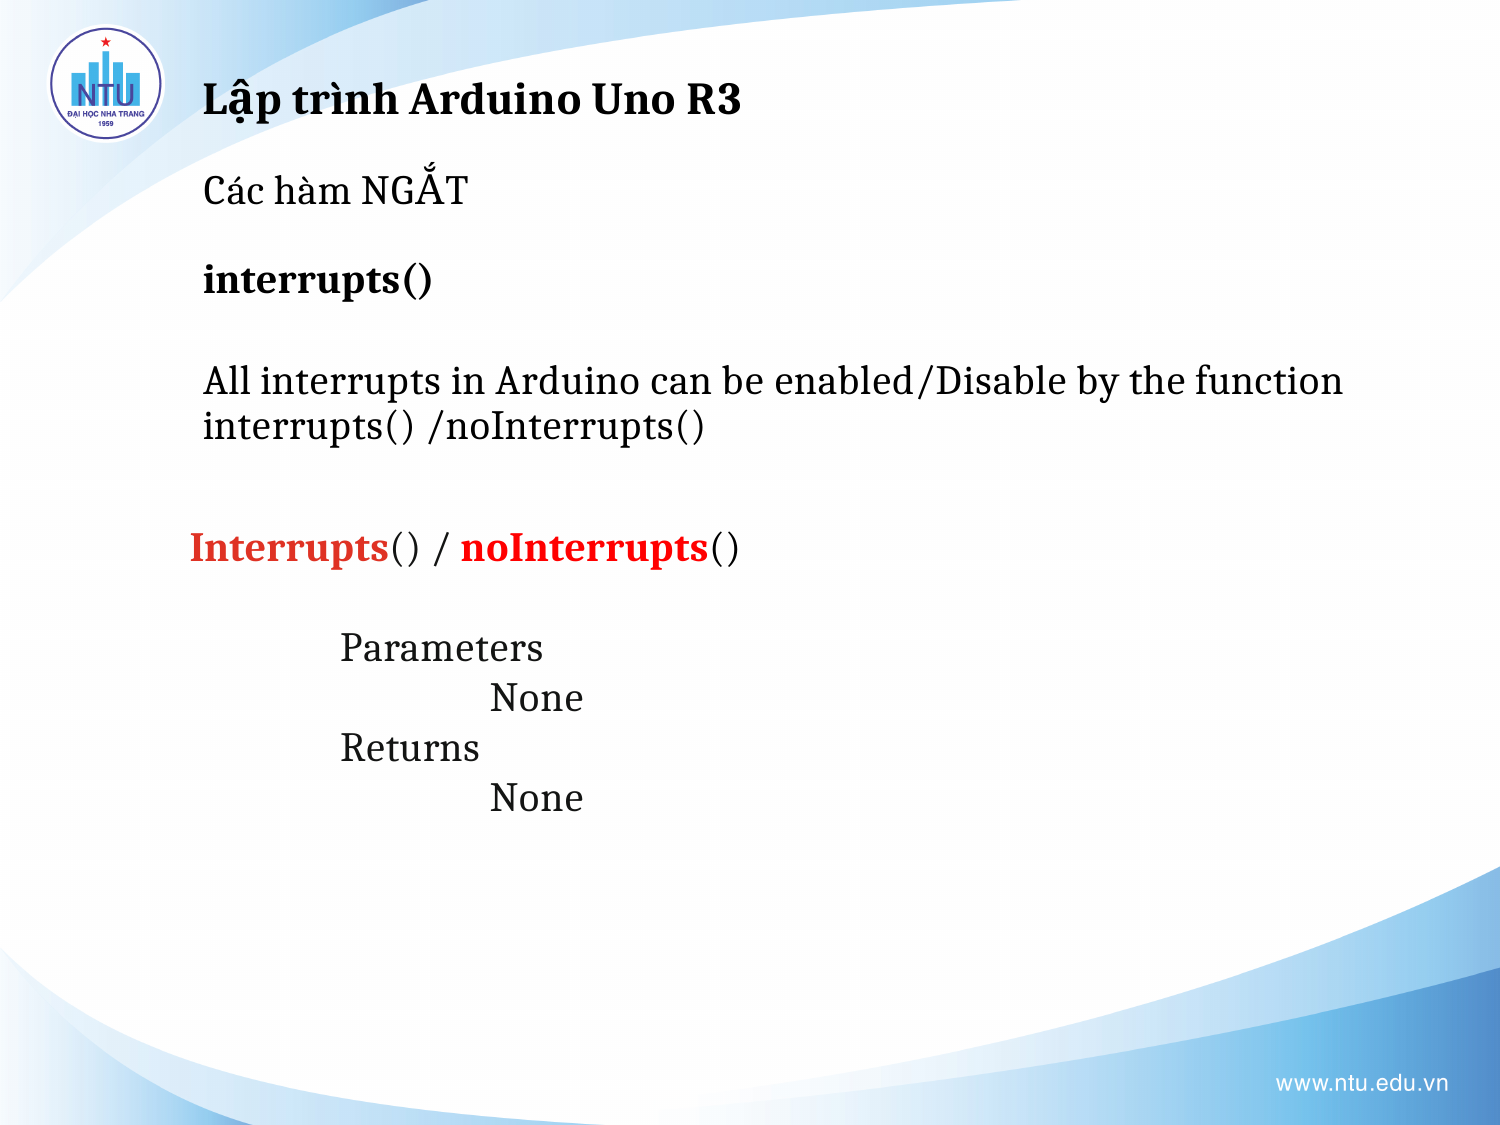

Lập trình Arduino Uno R3
# Các hàm NGẮT
interrupts()
All interrupts in Arduino can be enabled/Disable by the function interrupts() /noInterrupts()
Interrupts() / noInterrupts()
	Parameters
		None
	Returns
		None